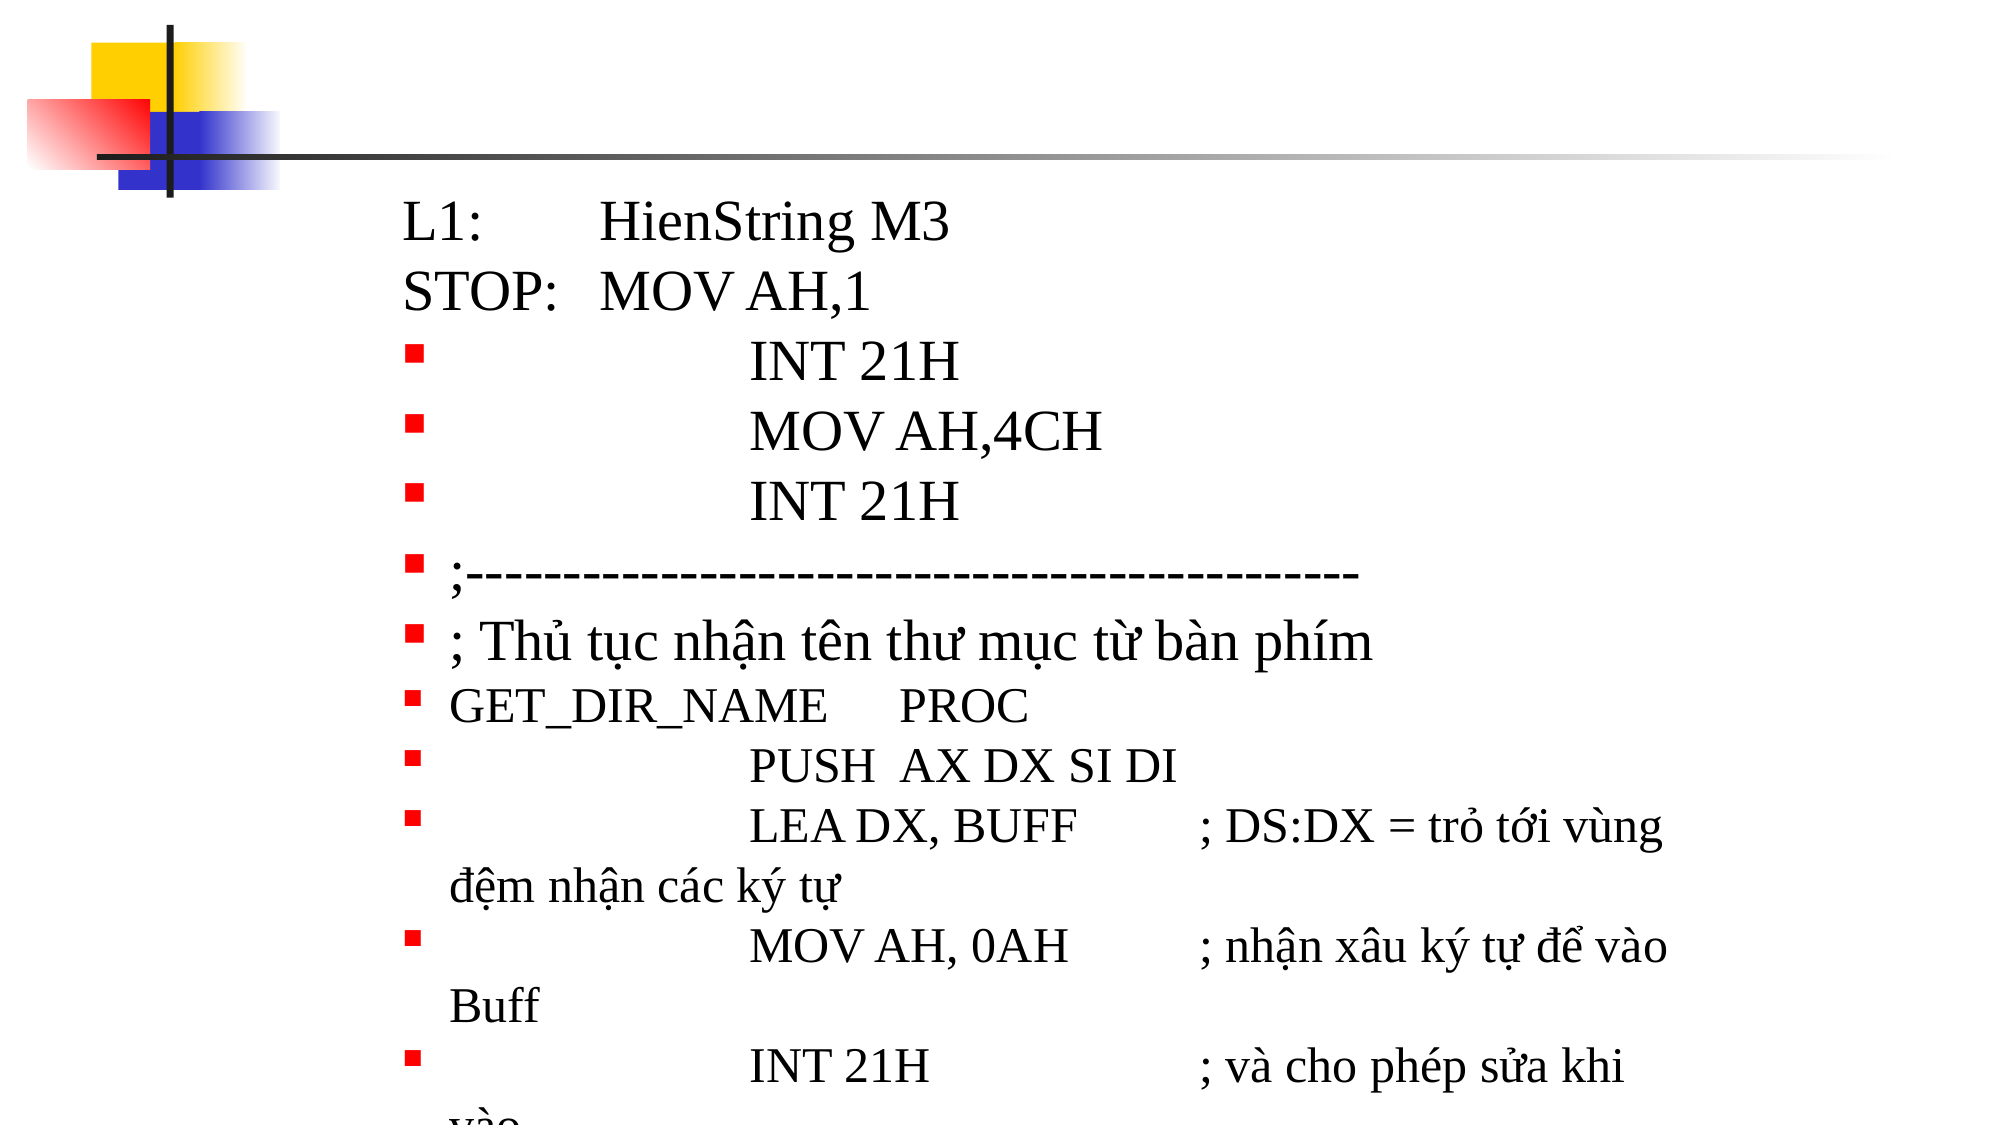

#
L1:	HienString M3
STOP:	MOV AH,1
		INT 21H
		MOV AH,4CH
		INT 21H
;----------------------------------------------
; Thủ tục nhận tên thư mục từ bàn phím
GET_DIR_NAME	PROC
		PUSH	AX DX SI DI
		LEA DX, BUFF	; DS:DX = trỏ tới vùng đệm nhận các ký tự
		MOV AH, 0AH	; nhận xâu ký tự để vào Buff
		INT 21H		; và cho phép sửa khi vào